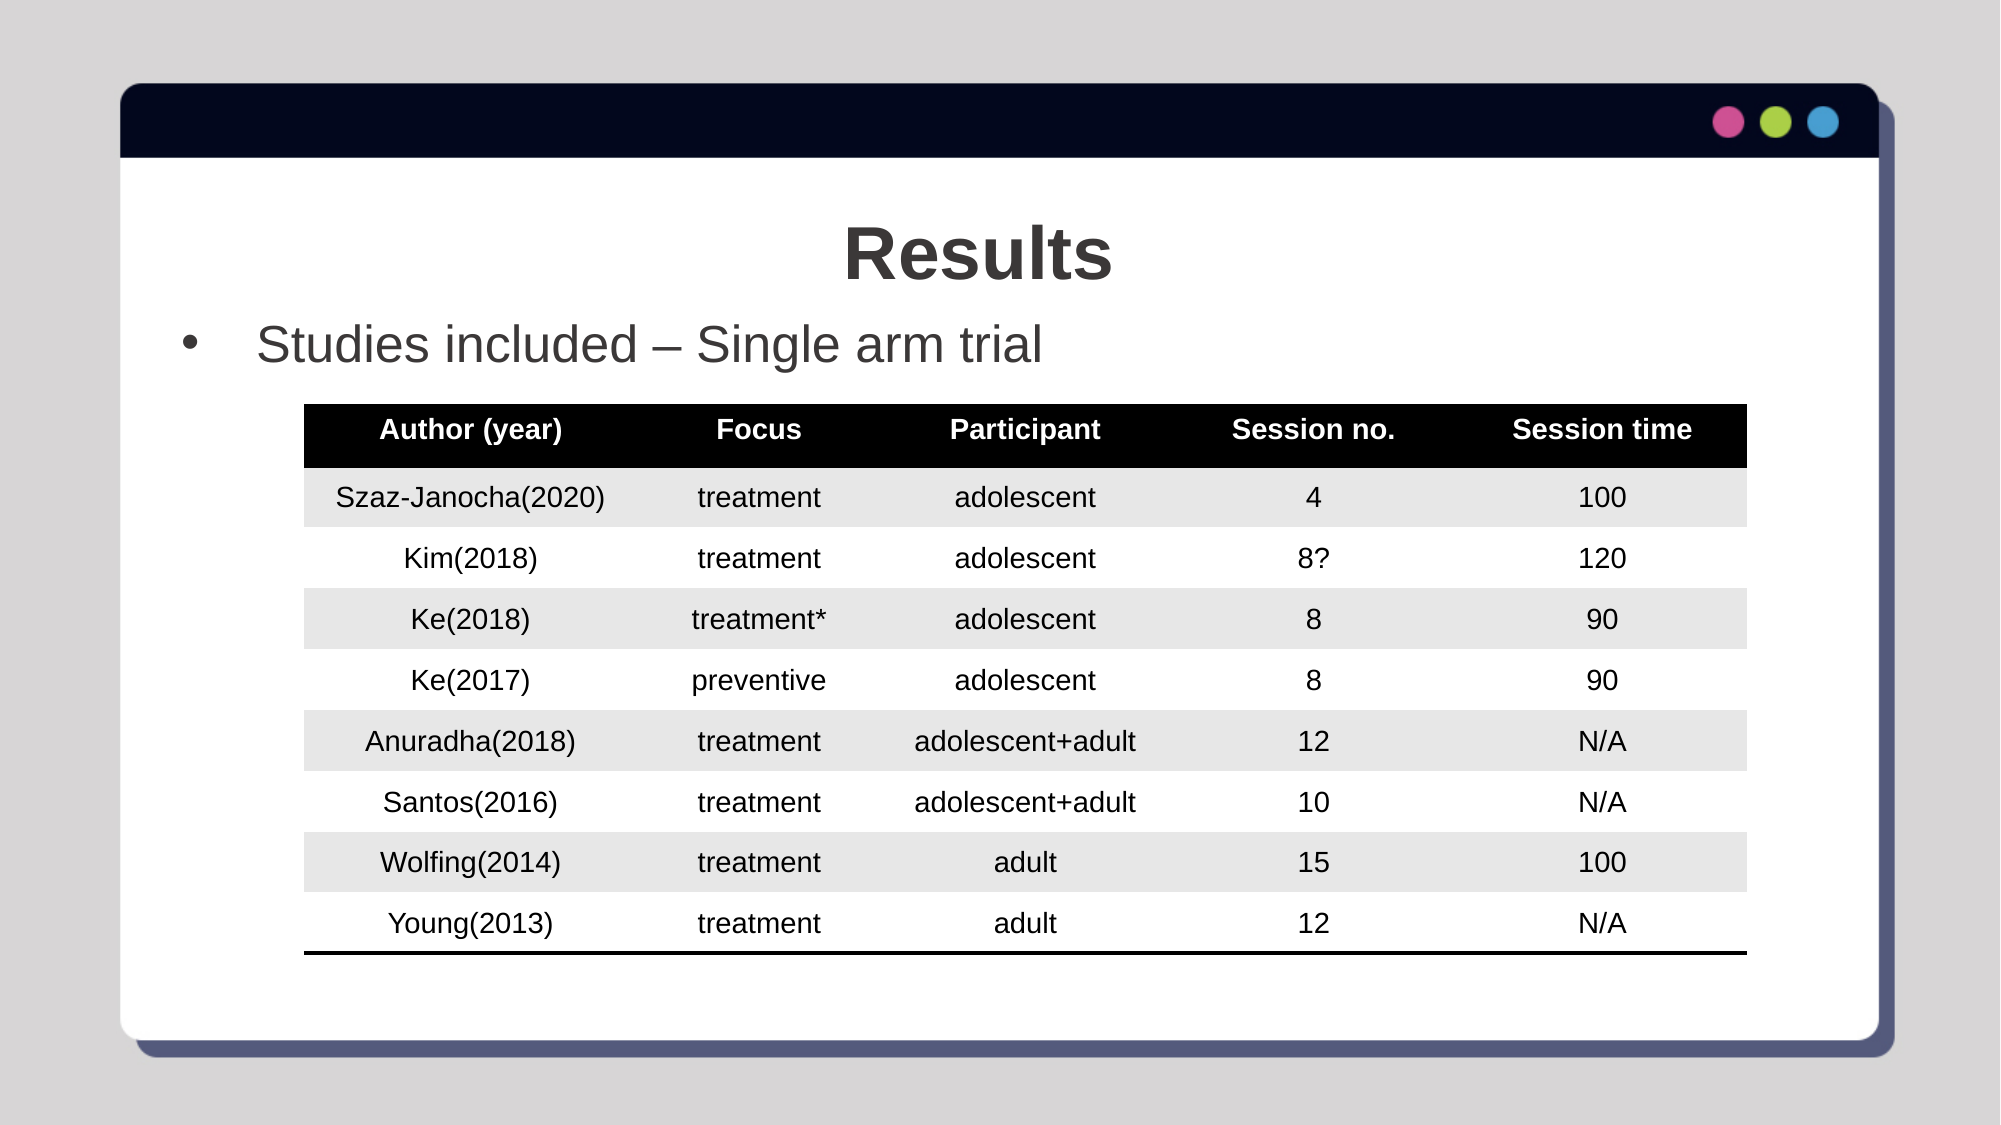

Results
Studies included – Single arm trial
| Author (year) | Focus | Participant | Session no. | Session time |
| --- | --- | --- | --- | --- |
| Szaz-Janocha(2020) | treatment | adolescent | 4 | 100 |
| Kim(2018) | treatment | adolescent | 8? | 120 |
| Ke(2018) | treatment\* | adolescent | 8 | 90 |
| Ke(2017) | preventive | adolescent | 8 | 90 |
| Anuradha(2018) | treatment | adolescent+adult | 12 | N/A |
| Santos(2016) | treatment | adolescent+adult | 10 | N/A |
| Wolfing(2014) | treatment | adult | 15 | 100 |
| Young(2013) | treatment | adult | 12 | N/A |